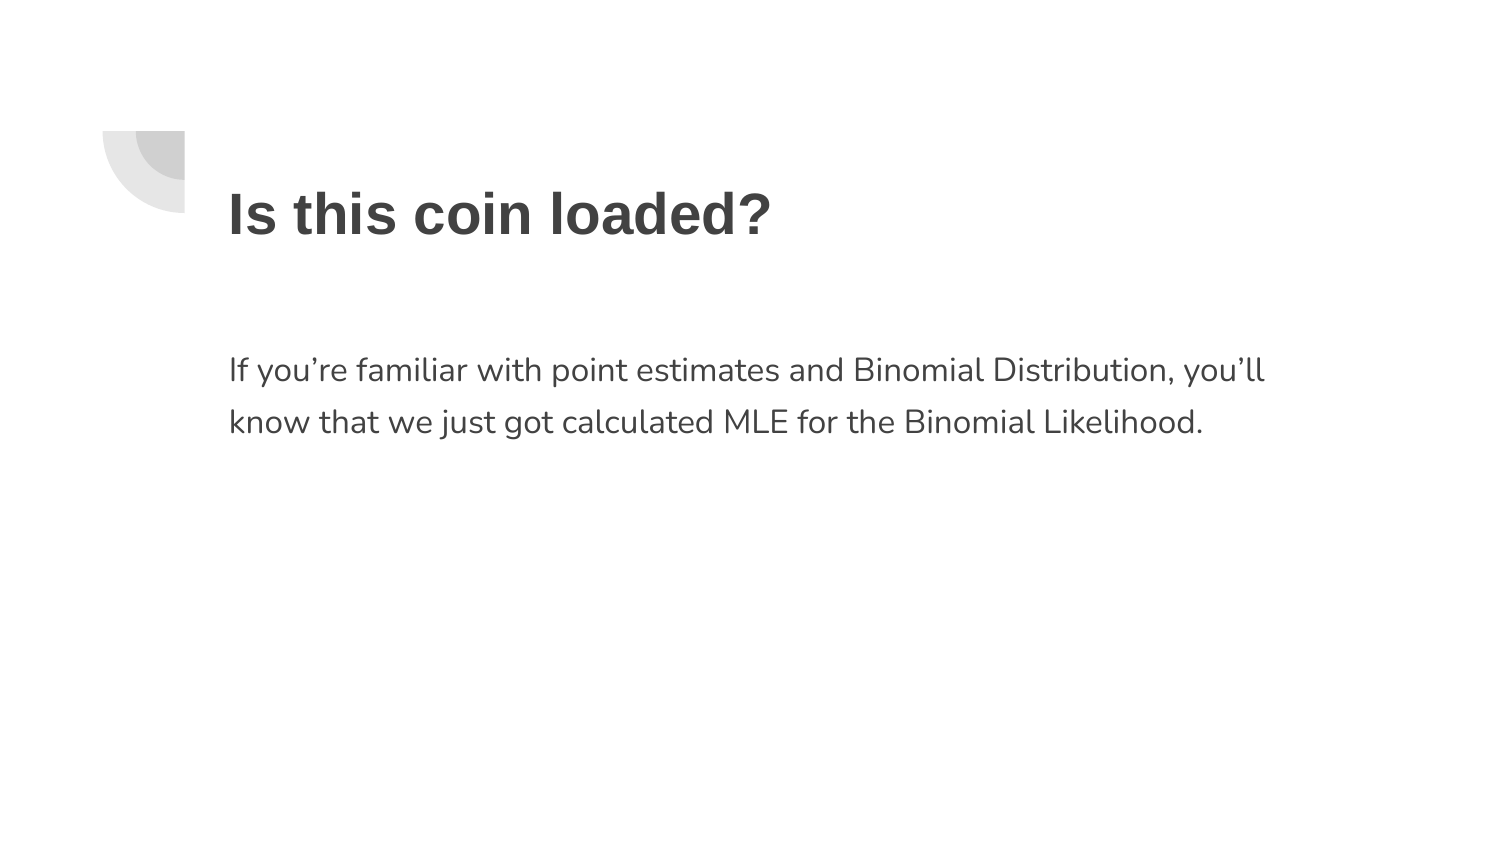

# Is this coin loaded?
If you’re familiar with point estimates and Binomial Distribution, you’ll know that we just got calculated MLE for the Binomial Likelihood.